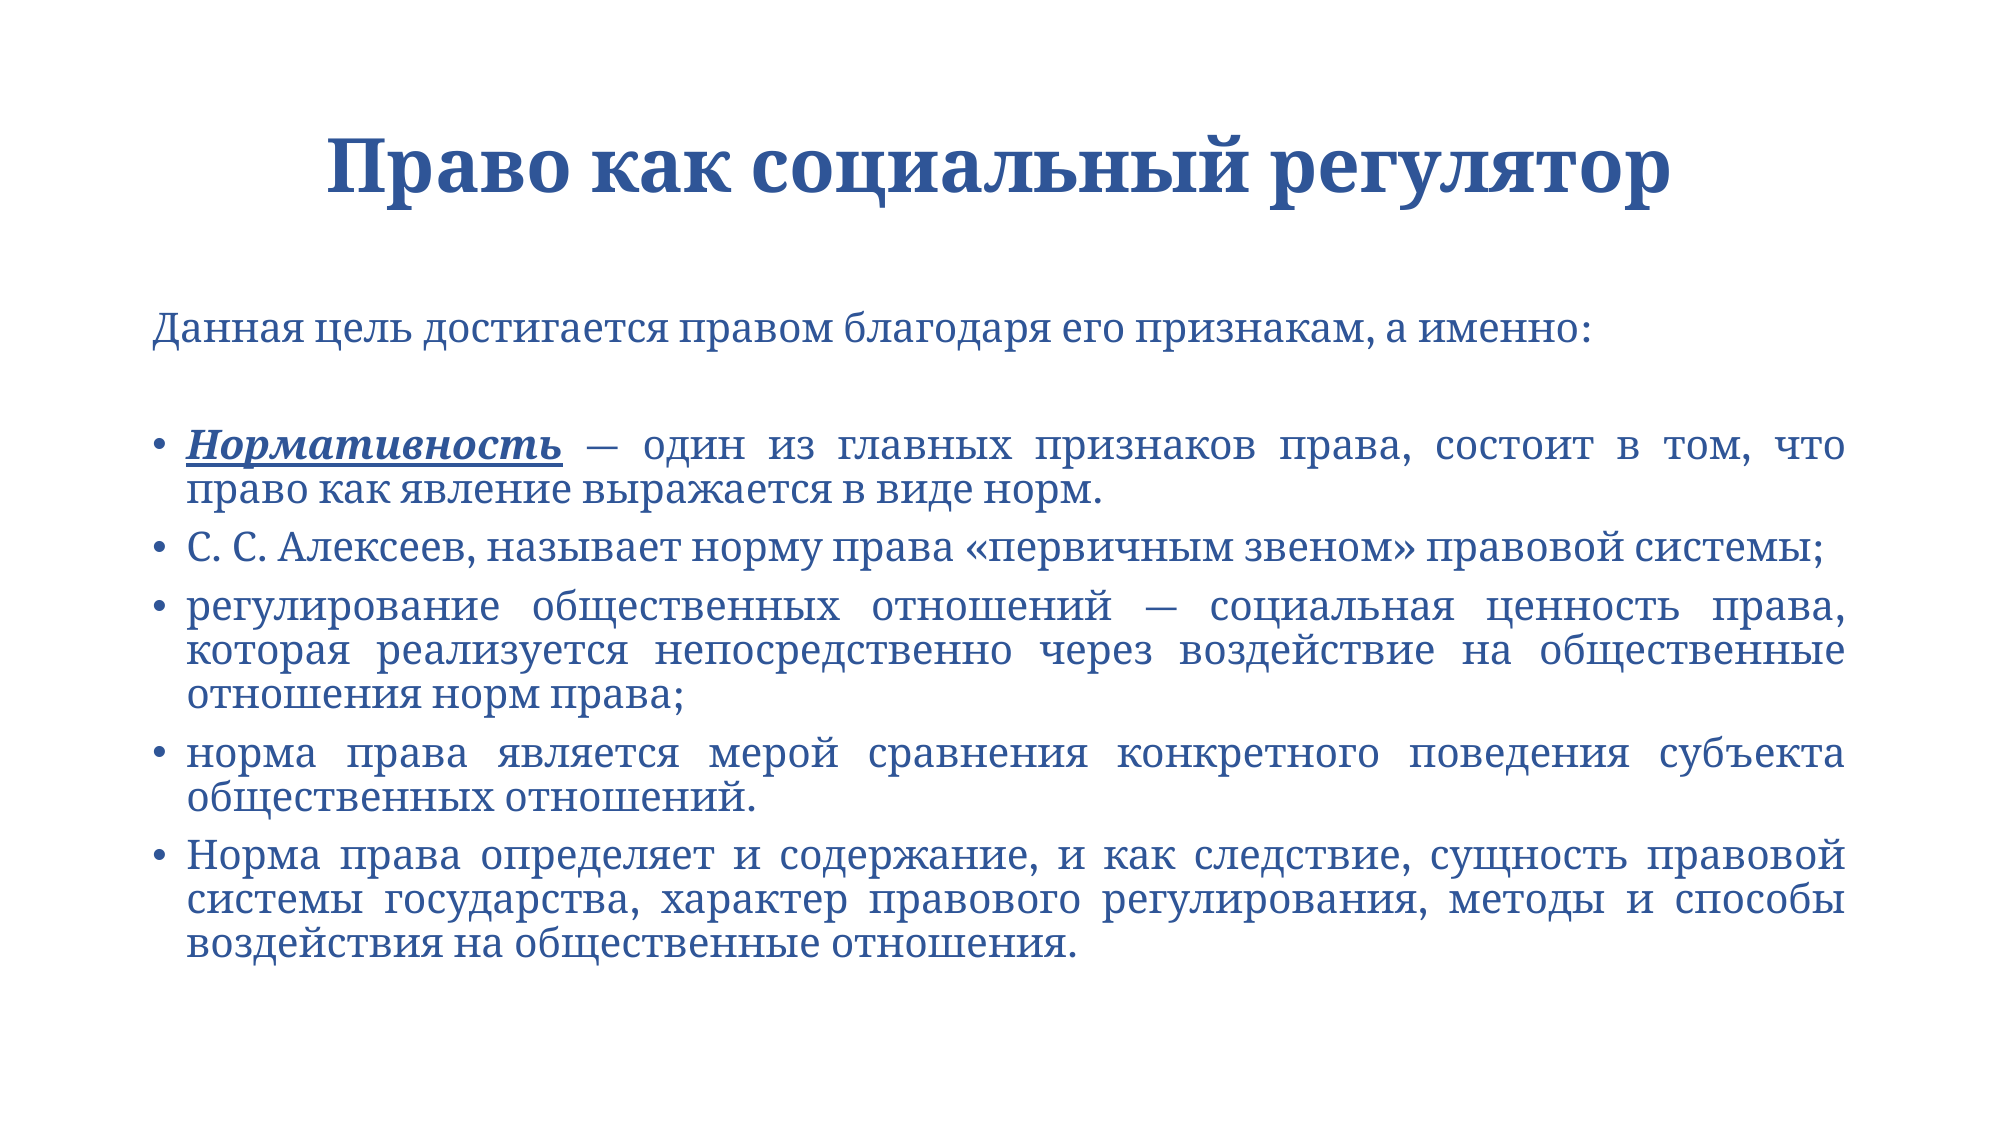

# Право как социальный регулятор
Данная цель достигается правом благодаря его признакам, а именно:

Нормативность — один из главных признаков права, состоит в том, что право как явление выражается в виде норм.
С. С. Алексеев, называет норму права «первичным звеном» правовой системы;
регулирование общественных отношений — социальная ценность права, которая реализуется непосредственно через воздействие на общественные отношения норм права;
норма права является мерой сравнения конкретного поведения субъекта общественных отношений.
Норма права определяет и содержание, и как следствие, сущность правовой системы государства, характер правового регулирования, методы и способы воздействия на общественные отношения.